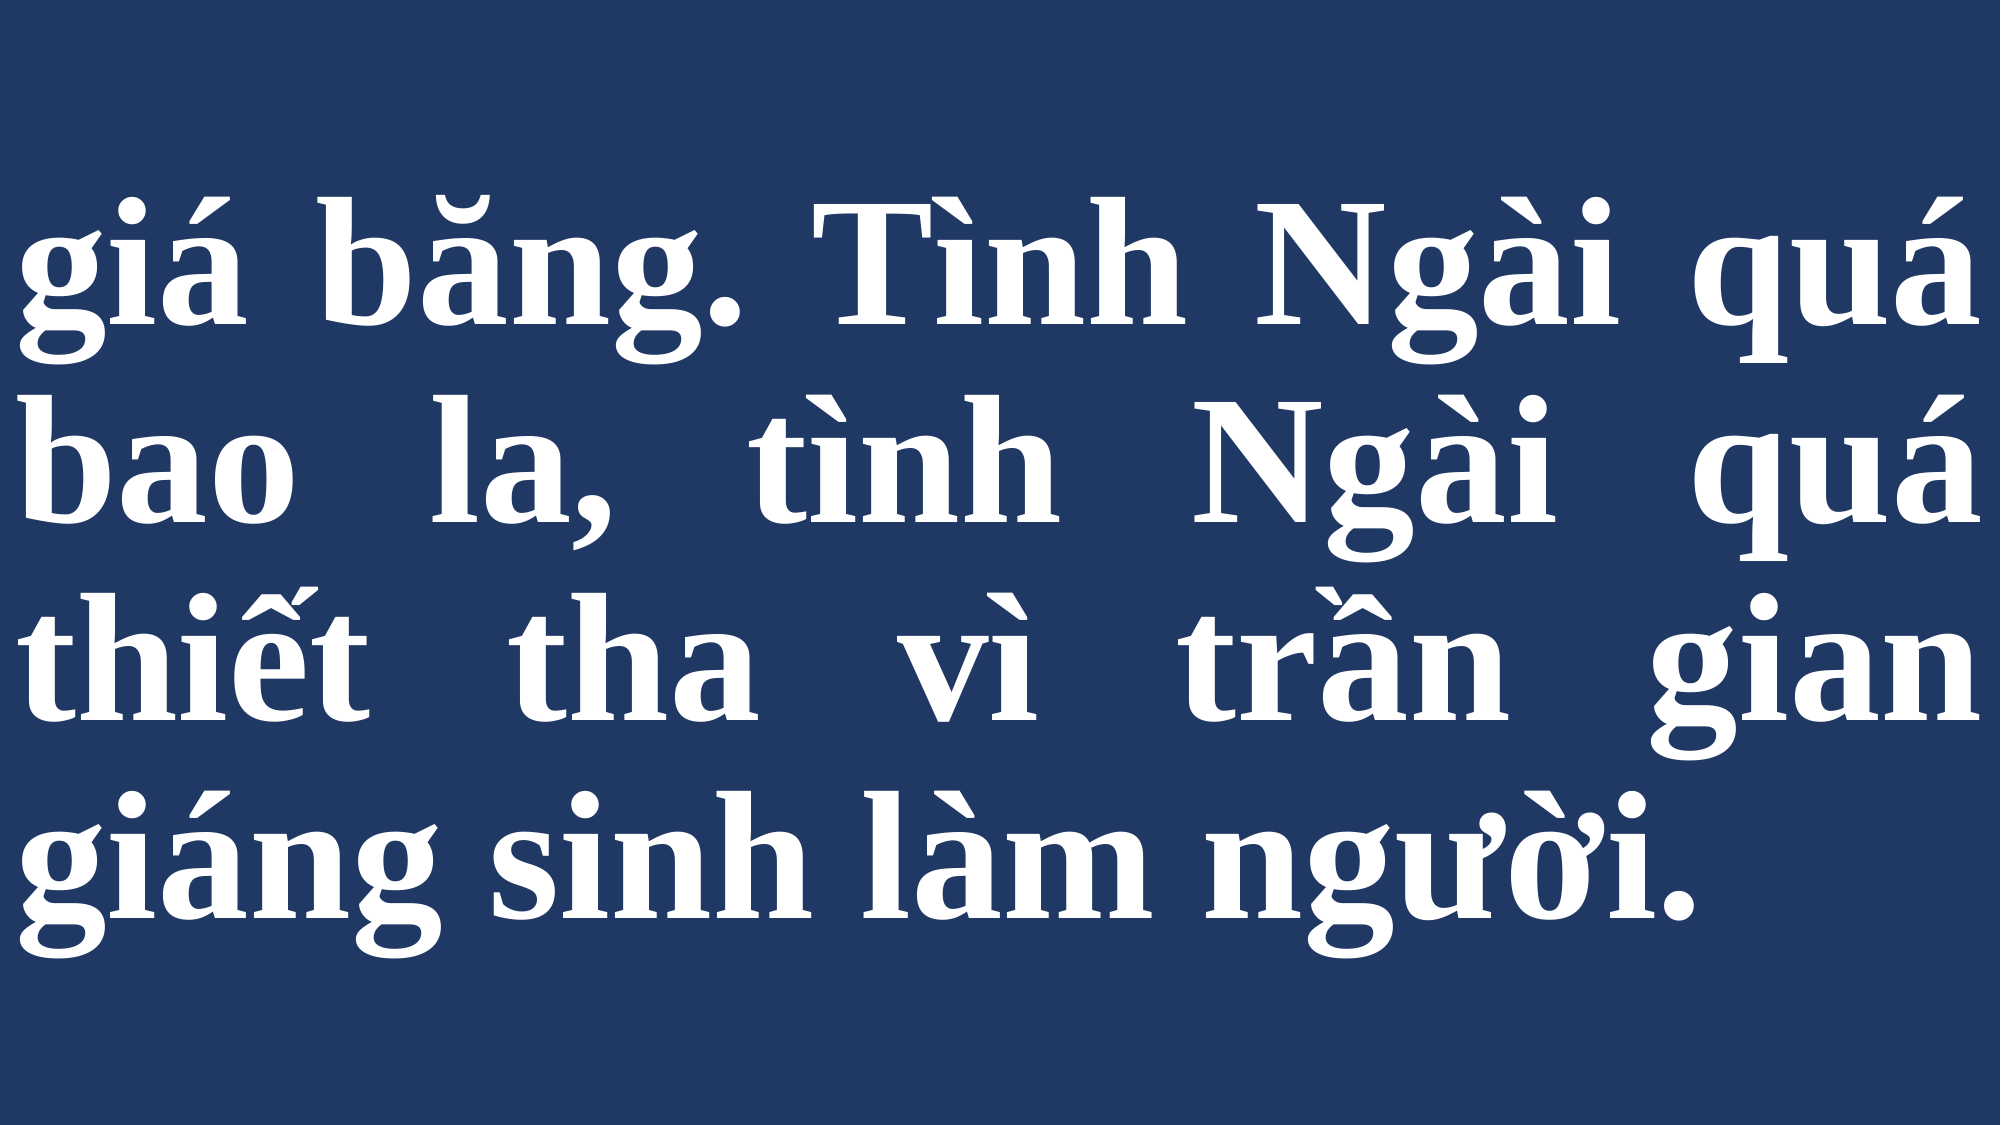

# giá băng. Tình Ngài quá bao la, tình Ngài quá thiết tha vì trần gian giáng sinh làm người.